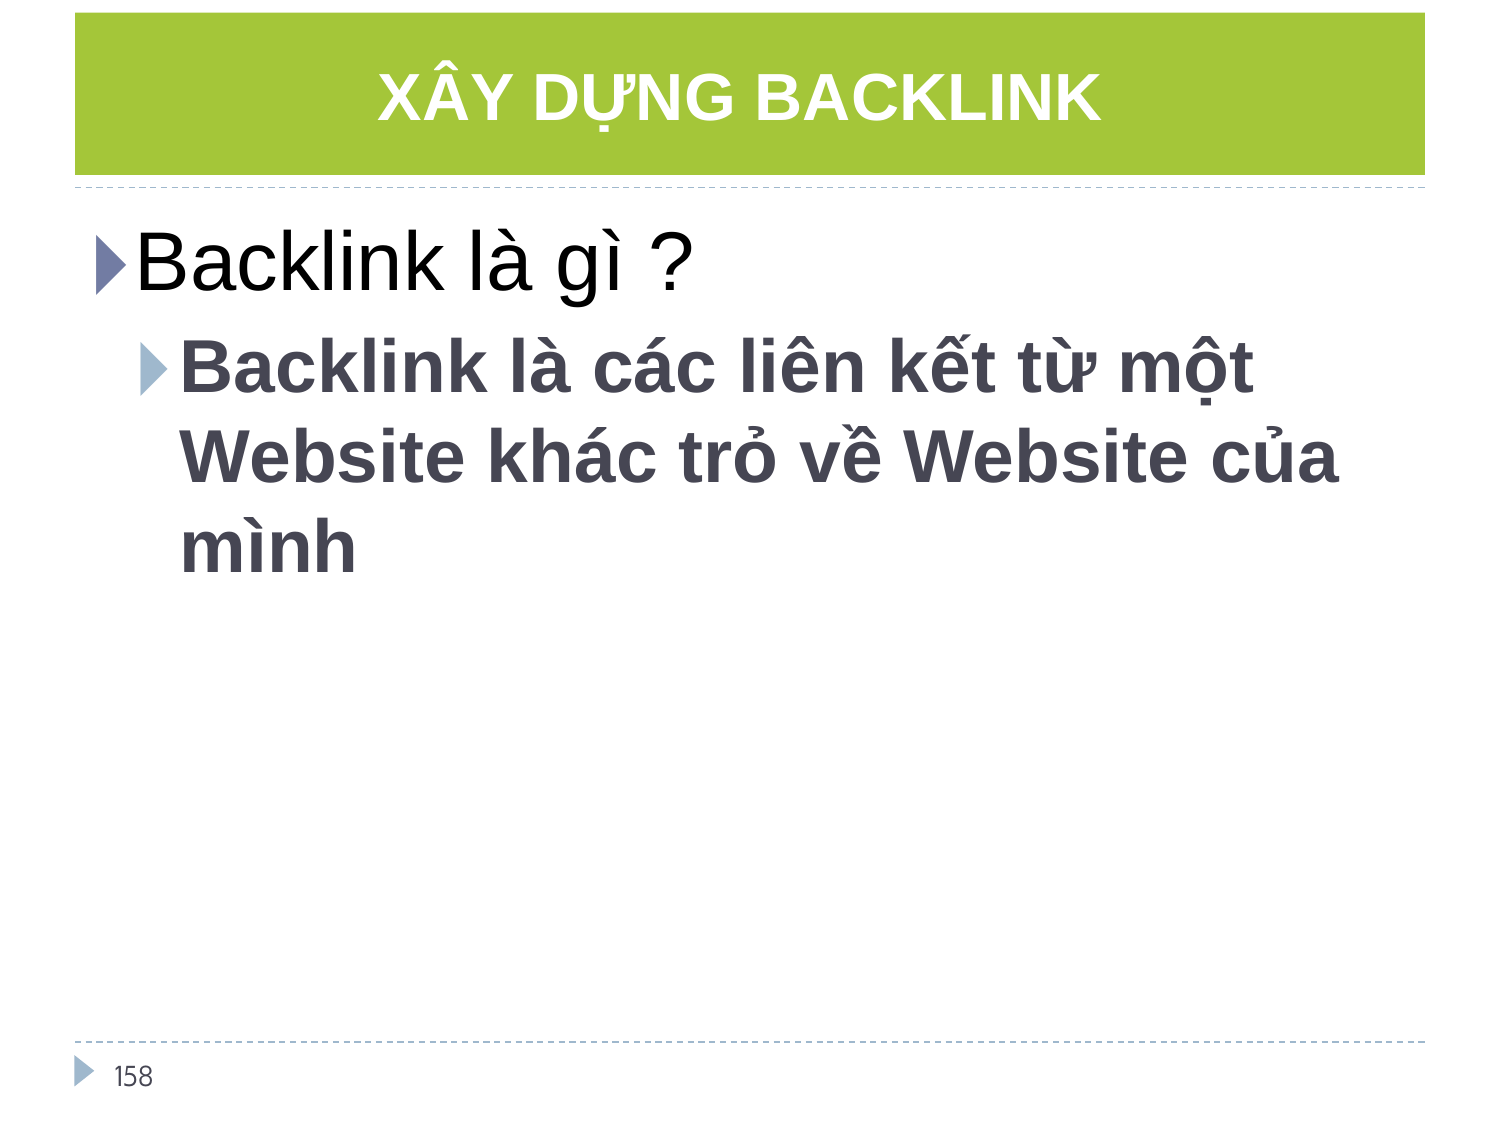

# XÂY DỰNG BACKLINK
Backlink là gì ?
Backlink là các liên kết từ một Website khác trỏ về Website của mình

158